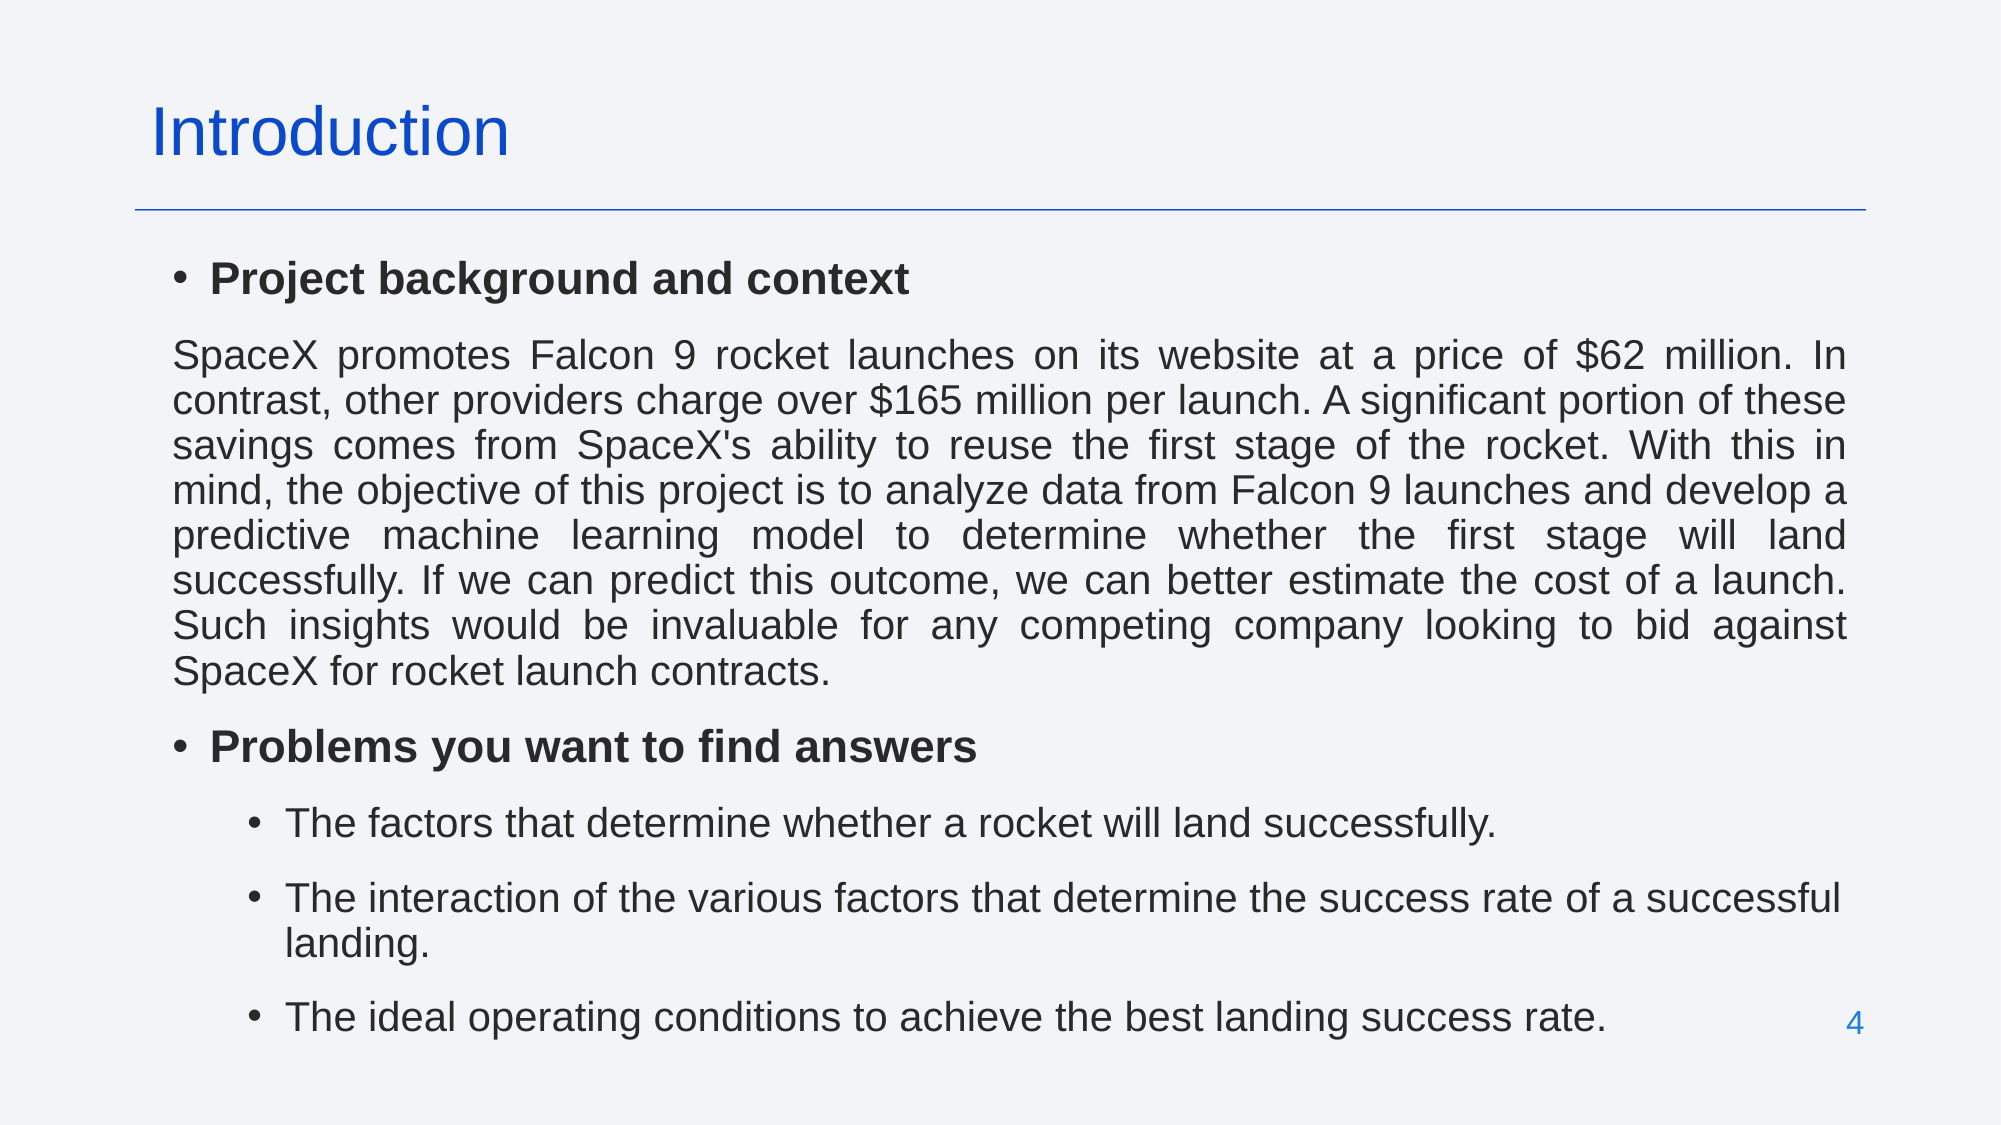

Introduction
Project background and context
SpaceX promotes Falcon 9 rocket launches on its website at a price of $62 million. In contrast, other providers charge over $165 million per launch. A significant portion of these savings comes from SpaceX's ability to reuse the first stage of the rocket. With this in mind, the objective of this project is to analyze data from Falcon 9 launches and develop a predictive machine learning model to determine whether the first stage will land successfully. If we can predict this outcome, we can better estimate the cost of a launch. Such insights would be invaluable for any competing company looking to bid against SpaceX for rocket launch contracts.
Problems you want to find answers
The factors that determine whether a rocket will land successfully.
The interaction of the various factors that determine the success rate of a successful landing.
The ideal operating conditions to achieve the best landing success rate.
4